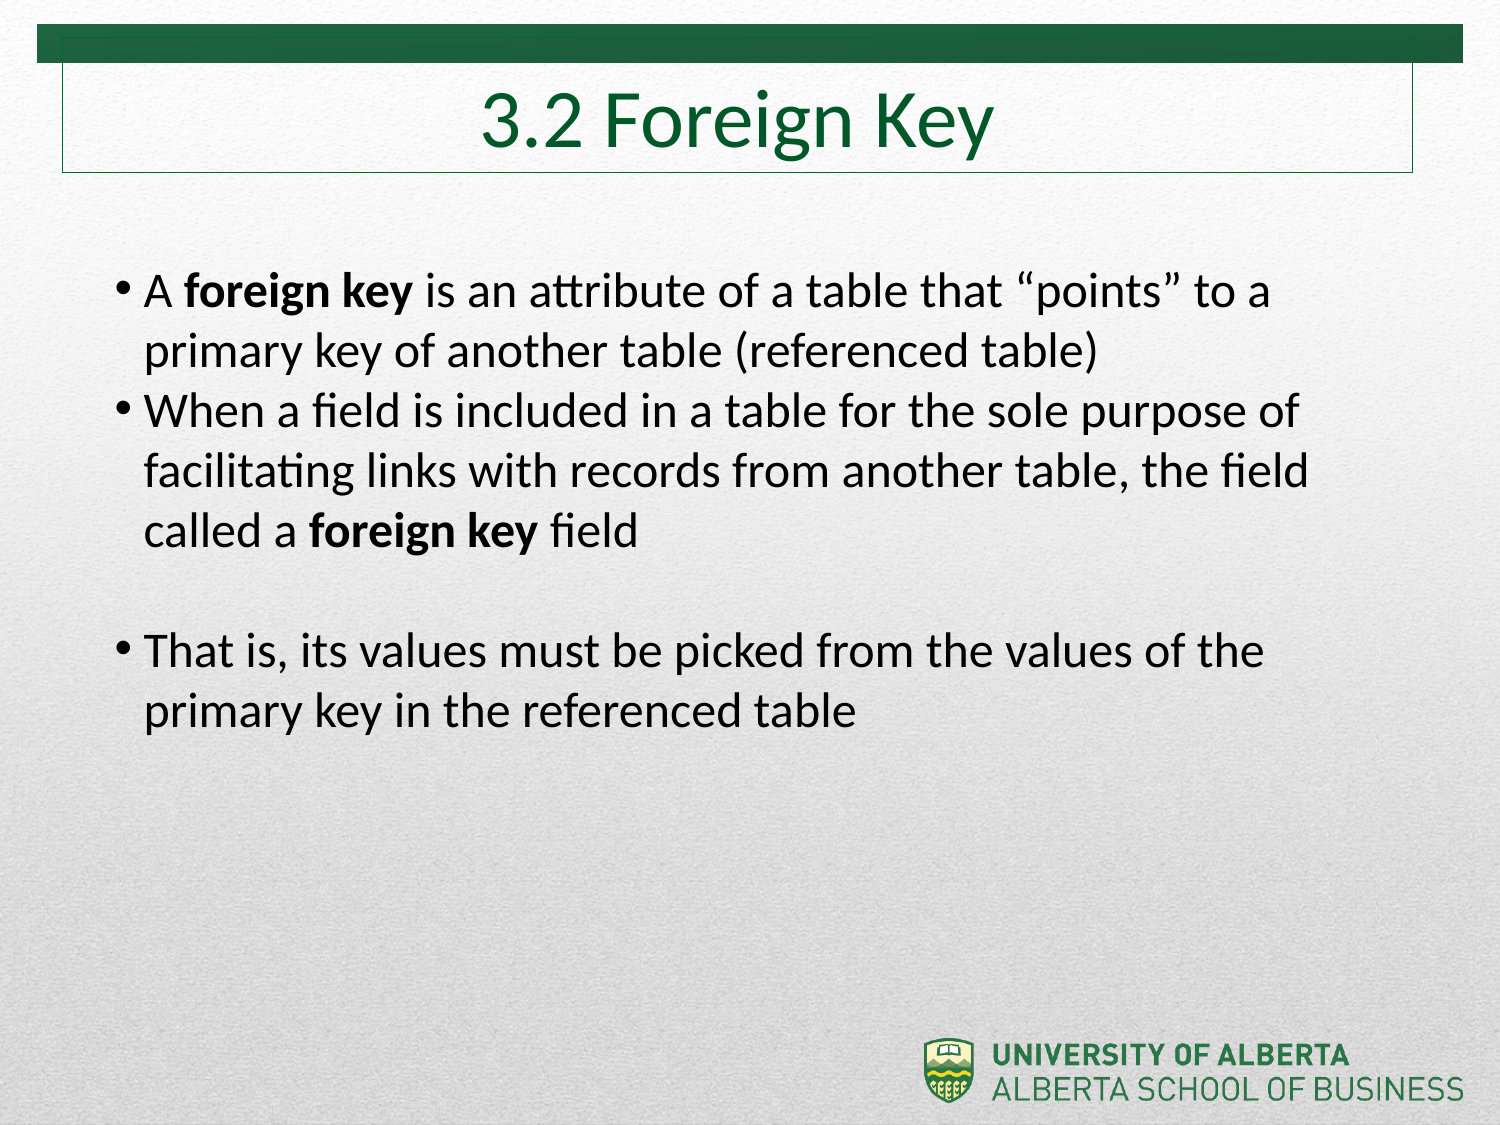

# 3.2 Foreign Key
A foreign key is an attribute of a table that “points” to a primary key of another table (referenced table)
When a field is included in a table for the sole purpose of facilitating links with records from another table, the field called a foreign key field

That is, its values must be picked from the values of the primary key in the referenced table